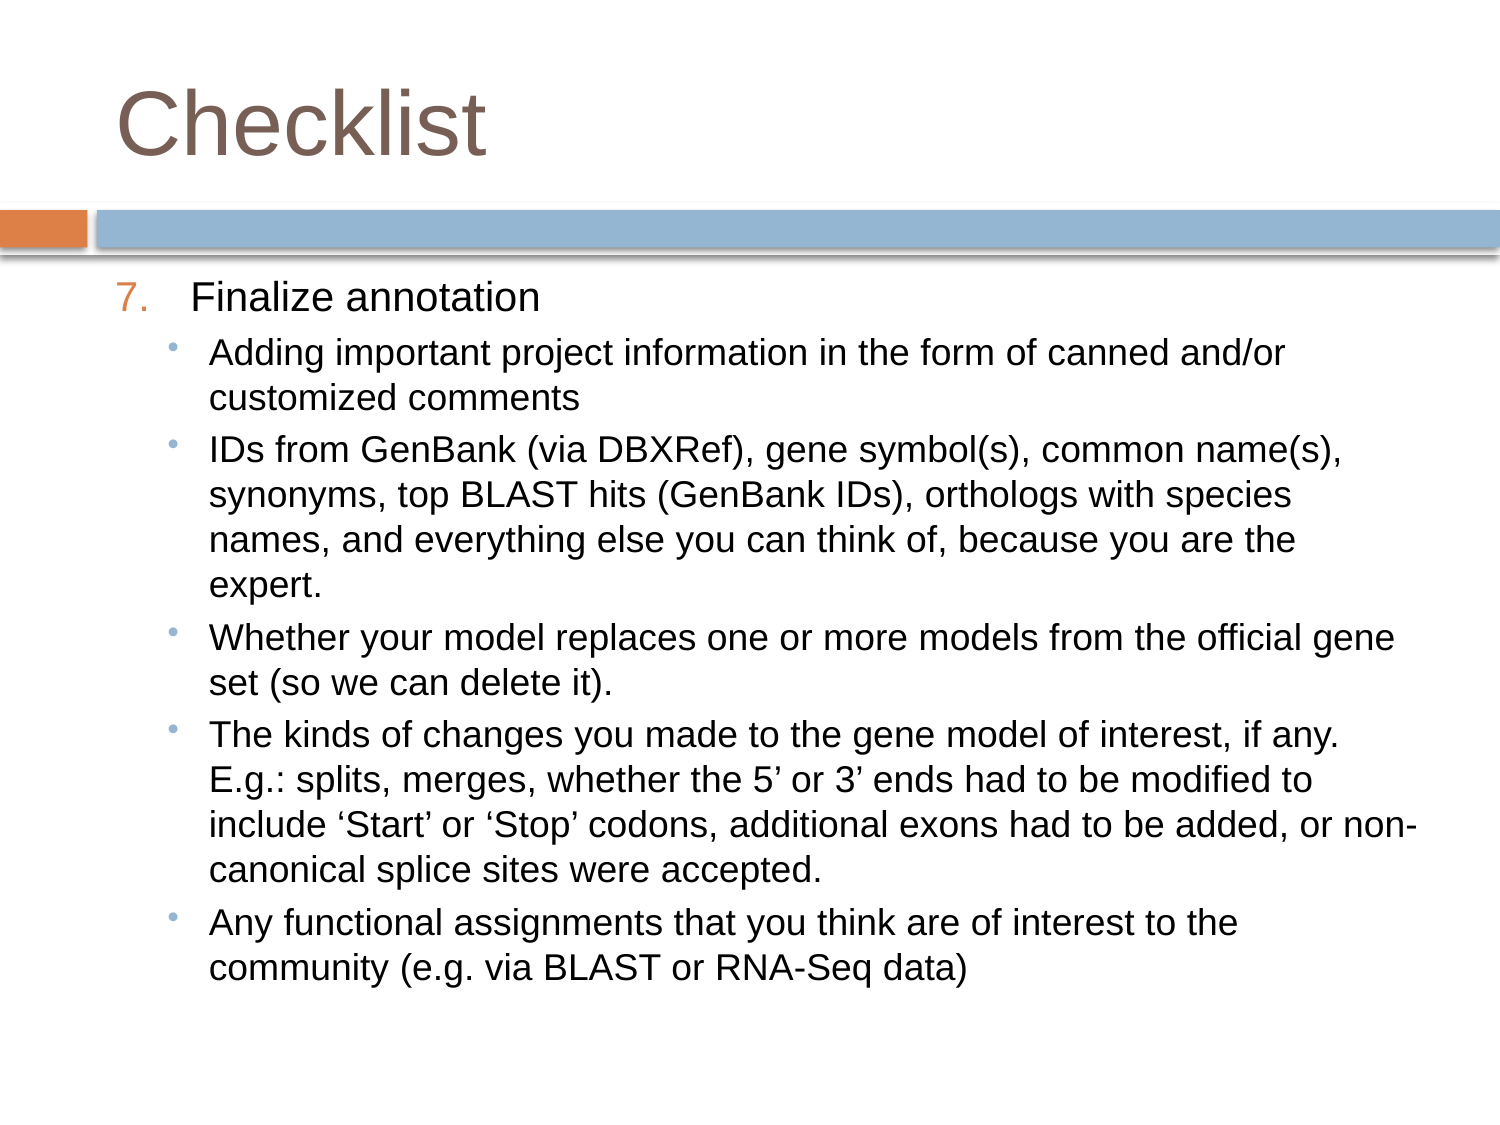

# Checklist
Finalize annotation
Adding important project information in the form of canned and/or customized comments
IDs from GenBank (via DBXRef), gene symbol(s), common name(s), synonyms, top BLAST hits (GenBank IDs), orthologs with species names, and everything else you can think of, because you are the expert.
Whether your model replaces one or more models from the official gene set (so we can delete it).
The kinds of changes you made to the gene model of interest, if any. E.g.: splits, merges, whether the 5’ or 3’ ends had to be modified to include ‘Start’ or ‘Stop’ codons, additional exons had to be added, or non-canonical splice sites were accepted.
Any functional assignments that you think are of interest to the community (e.g. via BLAST or RNA-Seq data)